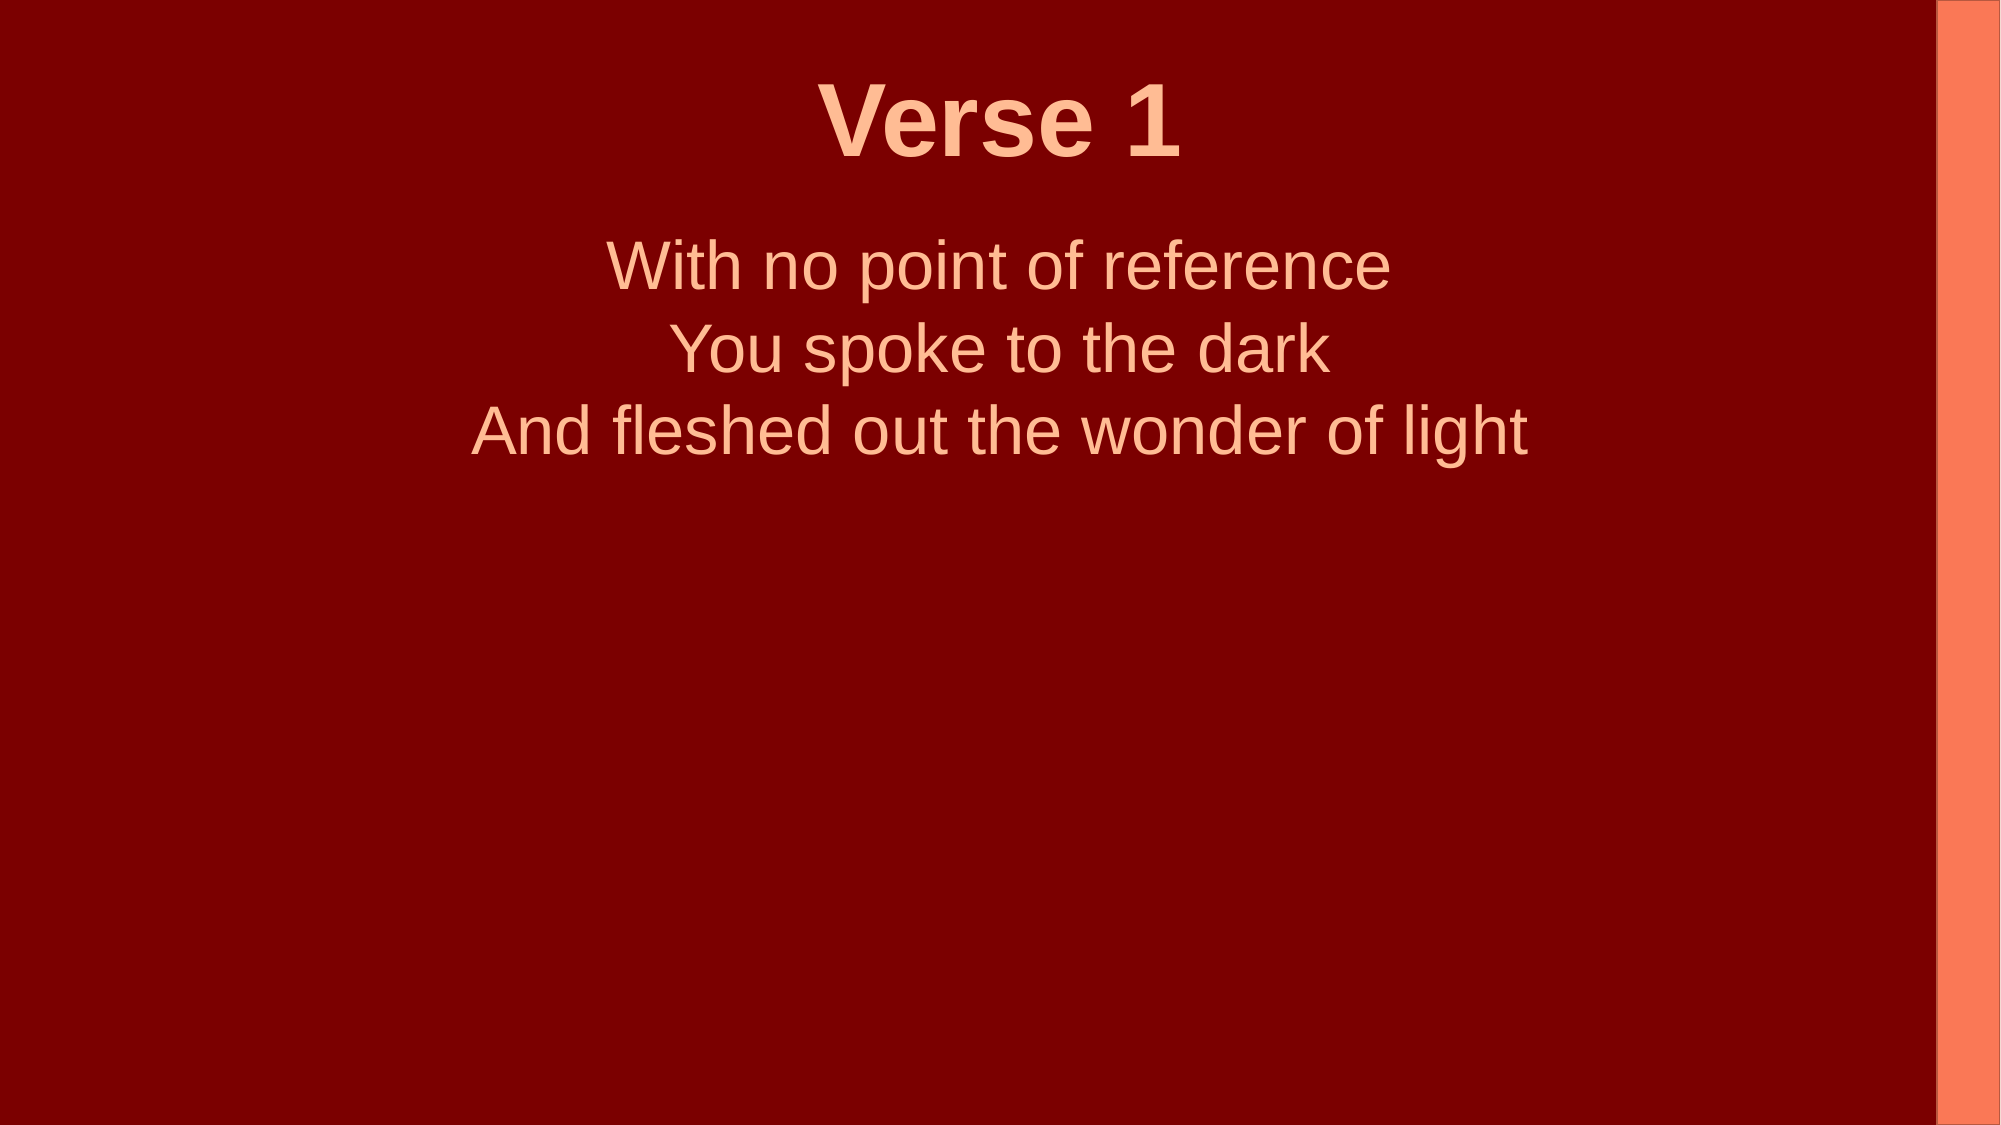

Verse 1
With no point of reference
You spoke to the dark
And fleshed out the wonder of light